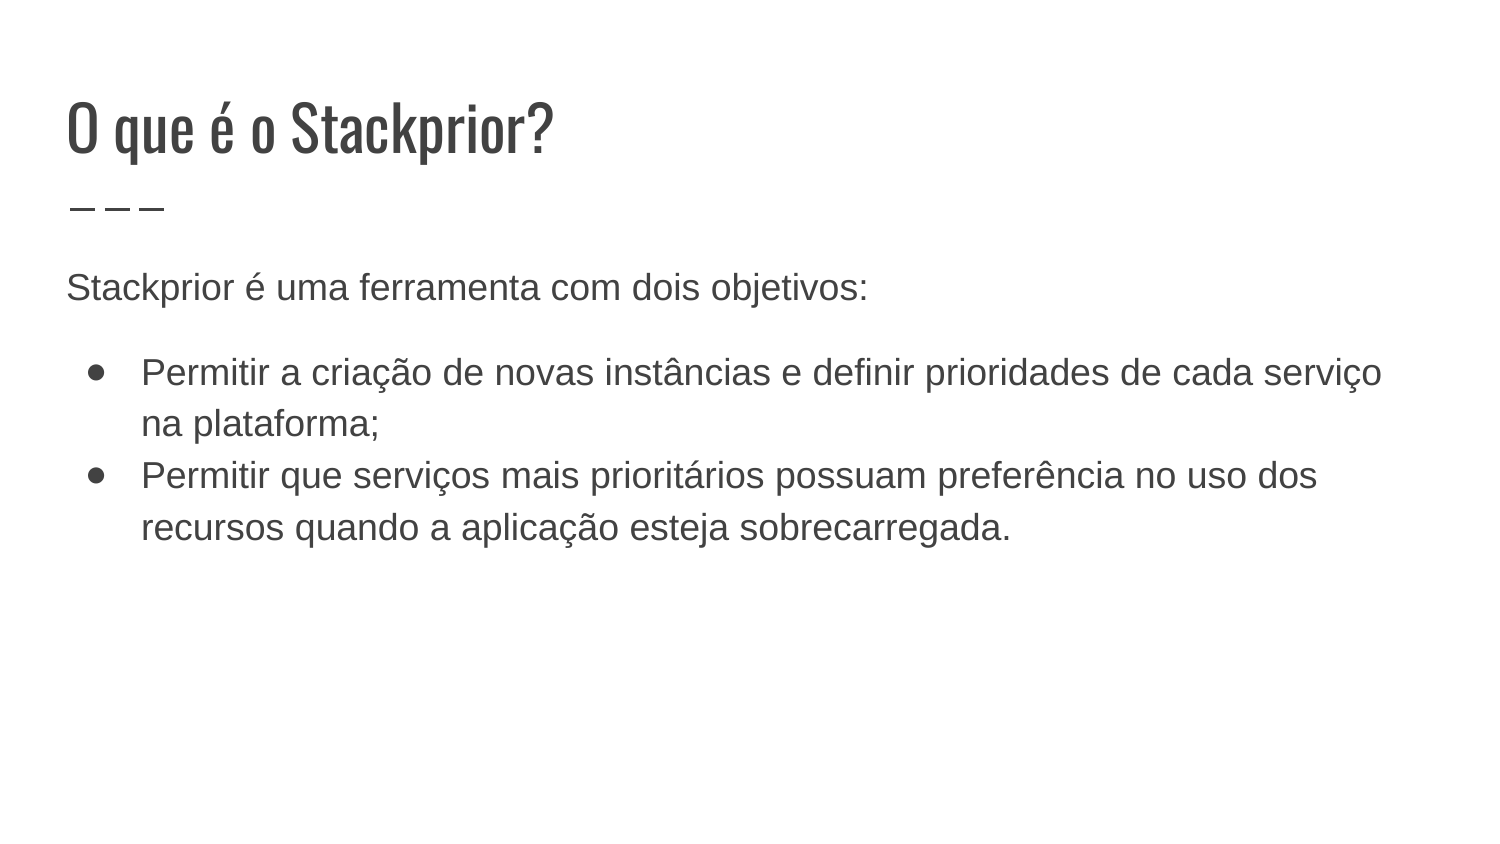

# O que é o Stackprior?
Stackprior é uma ferramenta com dois objetivos:
Permitir a criação de novas instâncias e definir prioridades de cada serviço na plataforma;
Permitir que serviços mais prioritários possuam preferência no uso dos recursos quando a aplicação esteja sobrecarregada.